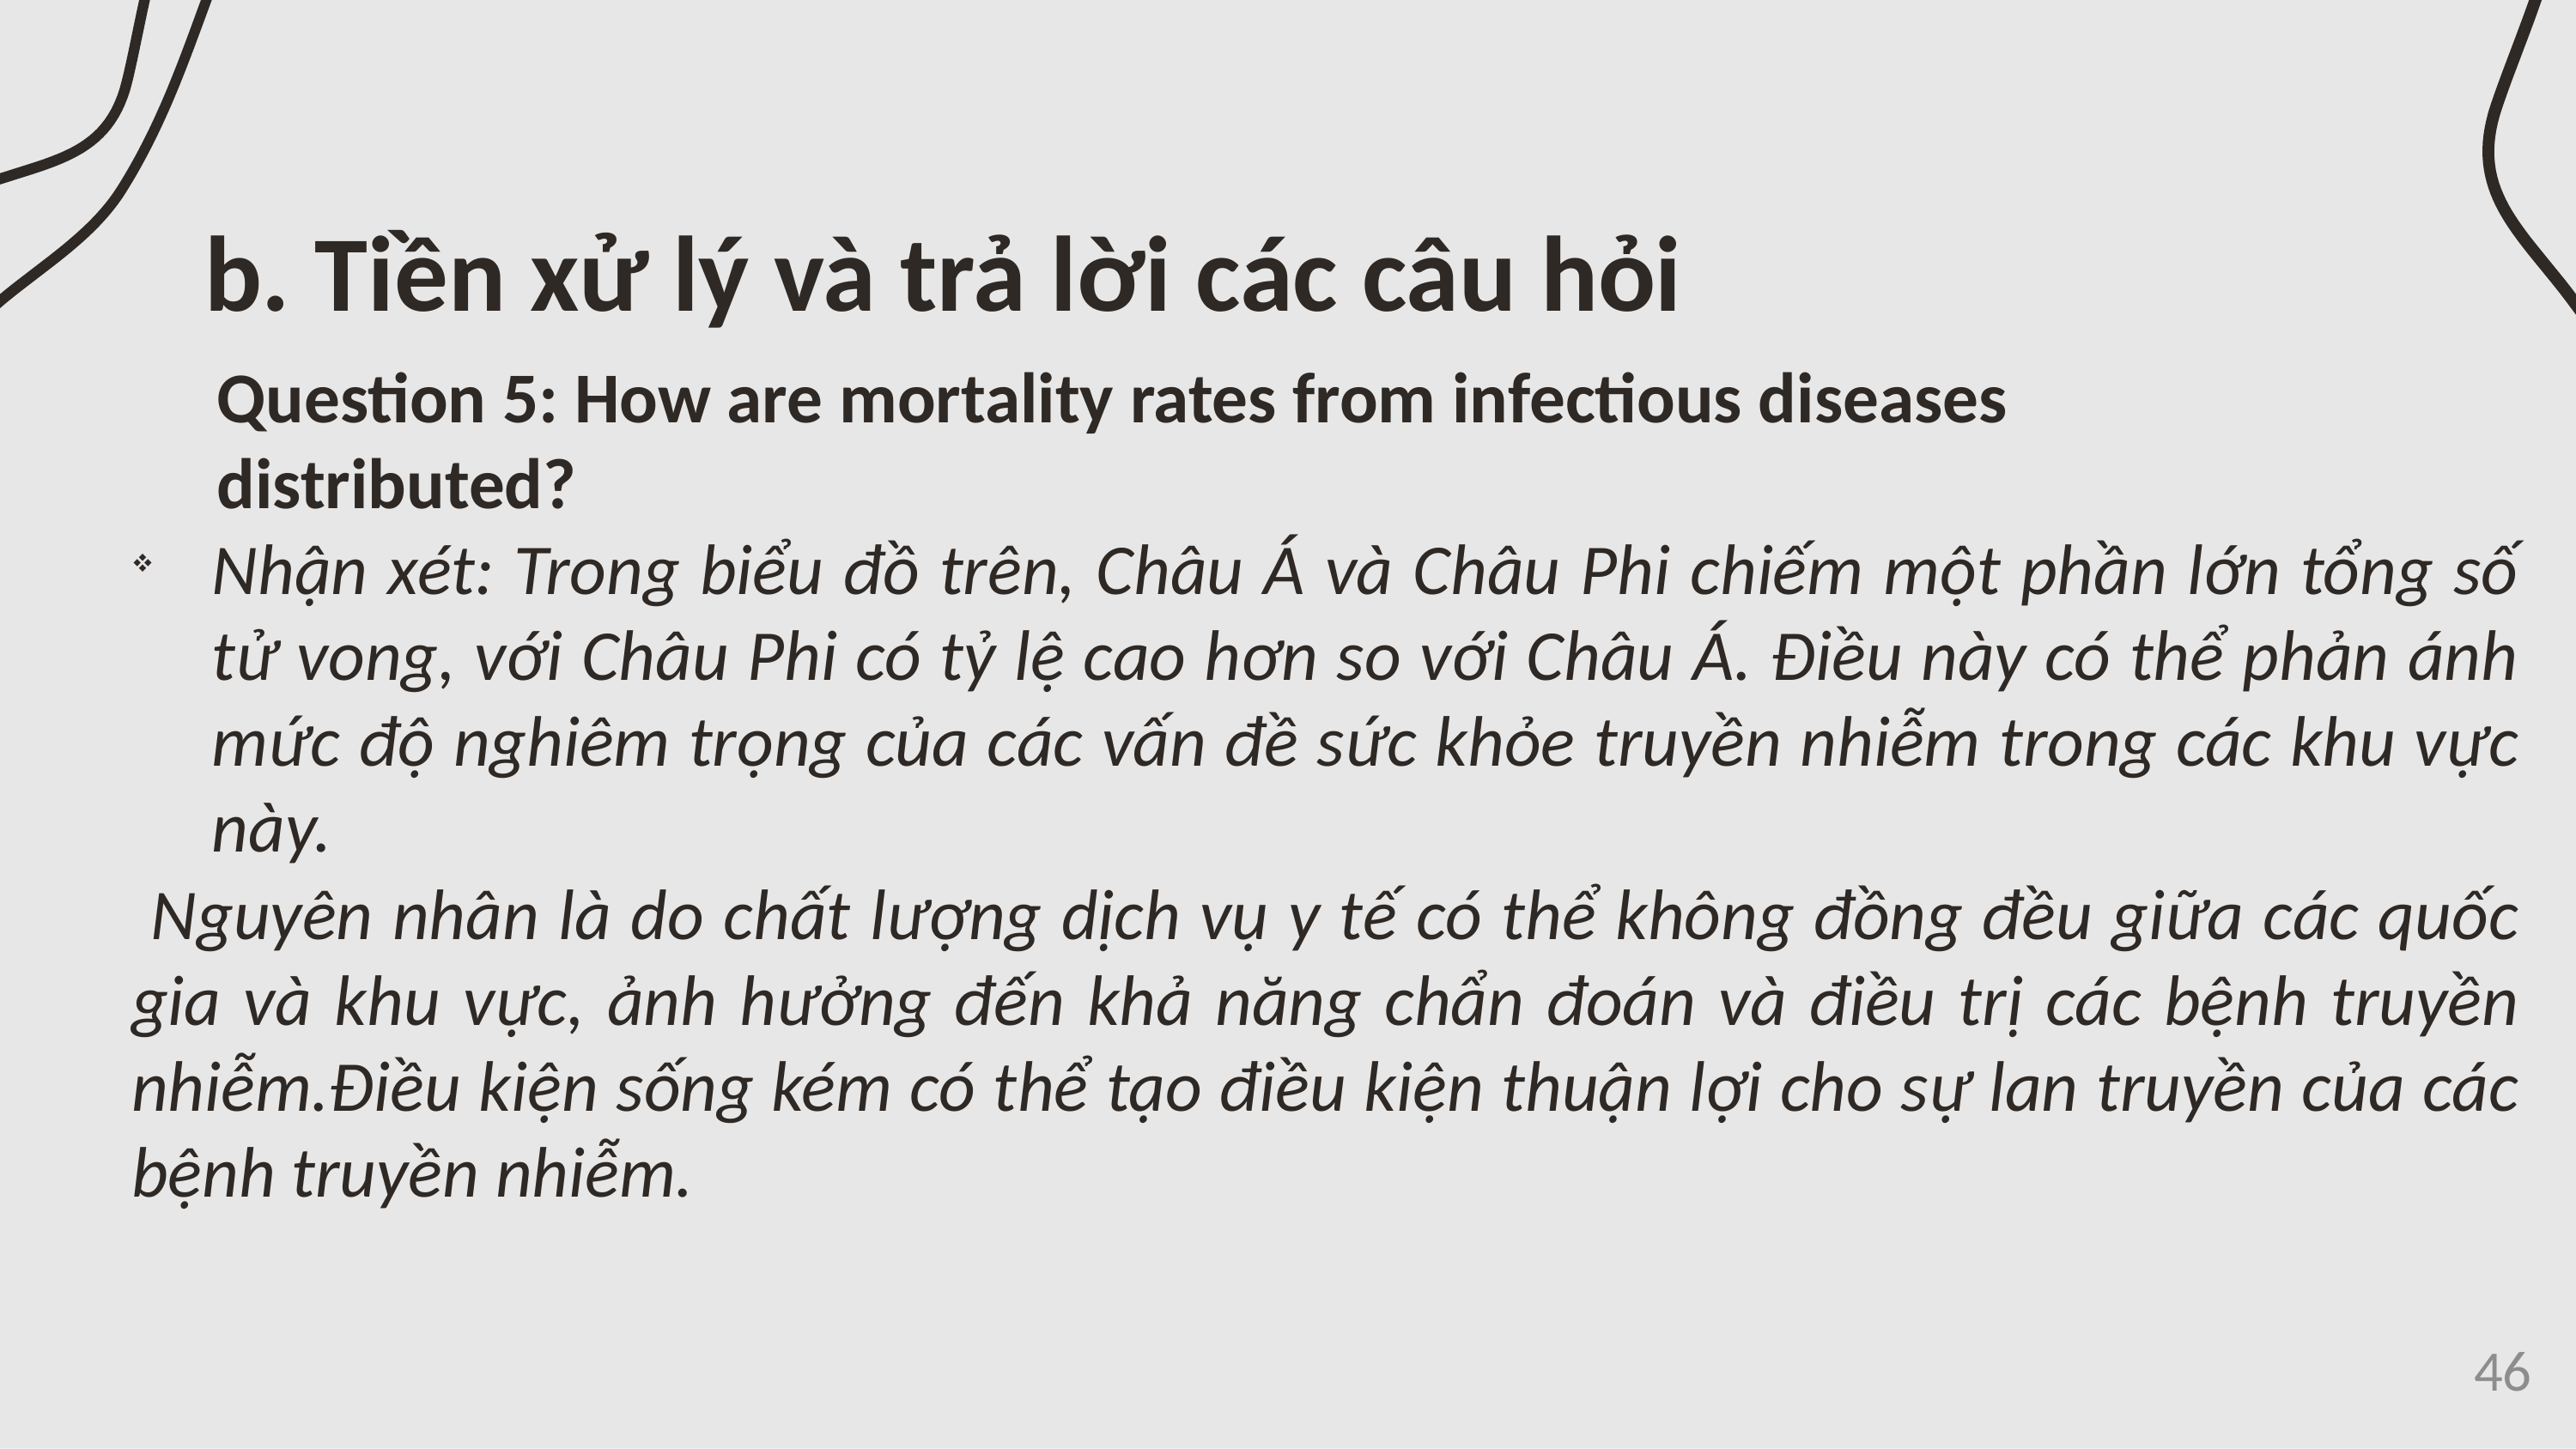

# b. Tiền xử lý và trả lời các câu hỏi
Question 5: How are mortality rates from infectious diseases distributed?
Nhận xét: Trong biểu đồ trên, Châu Á và Châu Phi chiếm một phần lớn tổng số tử vong, với Châu Phi có tỷ lệ cao hơn so với Châu Á. Điều này có thể phản ánh mức độ nghiêm trọng của các vấn đề sức khỏe truyền nhiễm trong các khu vực này.
 Nguyên nhân là do chất lượng dịch vụ y tế có thể không đồng đều giữa các quốc gia và khu vực, ảnh hưởng đến khả năng chẩn đoán và điều trị các bệnh truyền nhiễm.Điều kiện sống kém có thể tạo điều kiện thuận lợi cho sự lan truyền của các bệnh truyền nhiễm.

46